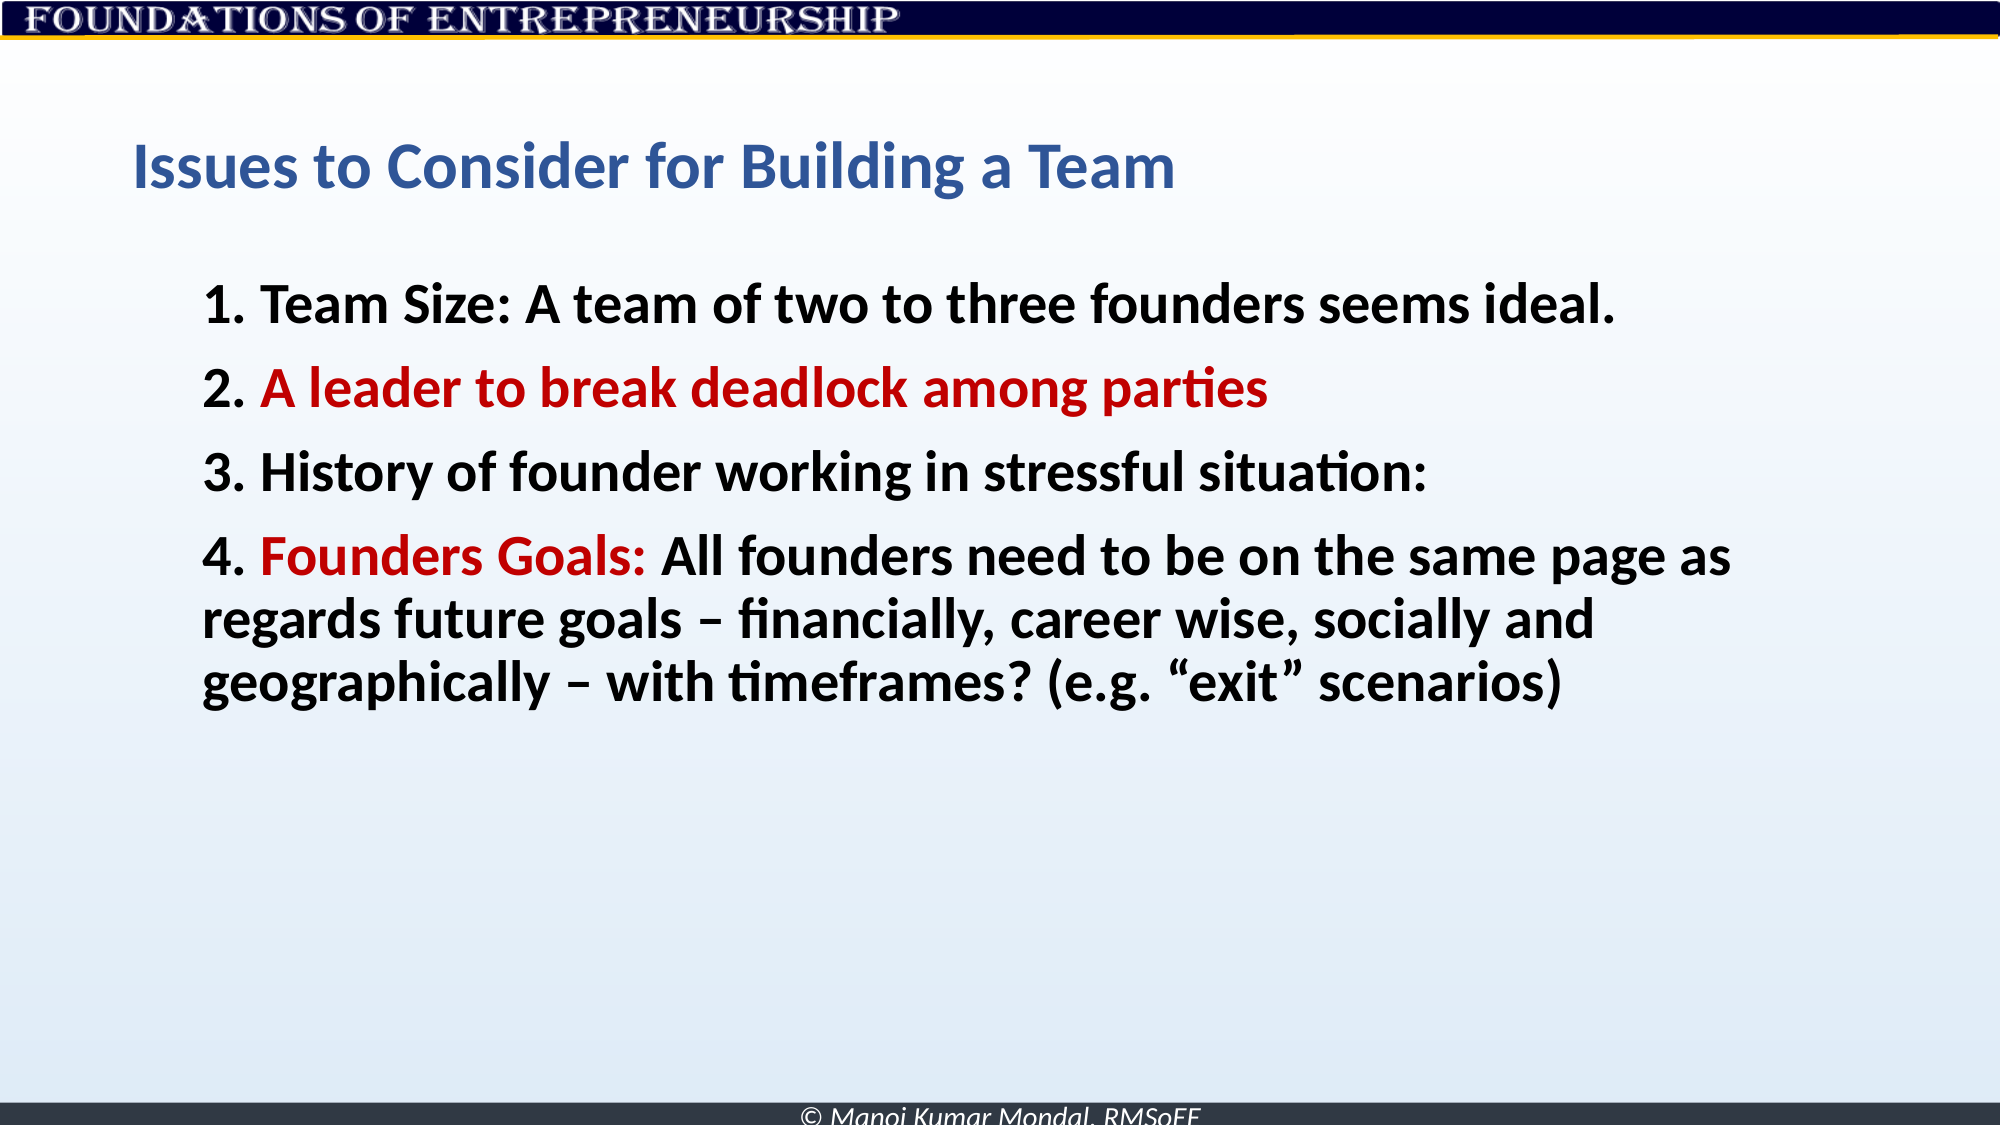

# Issues to Consider for Building a Team
1. Team Size: A team of two to three founders seems ideal.
2. A leader to break deadlock among parties
3. History of founder working in stressful situation:
4. Founders Goals: All founders need to be on the same page as regards future goals – financially, career wise, socially and geographically – with timeframes? (e.g. “exit” scenarios)